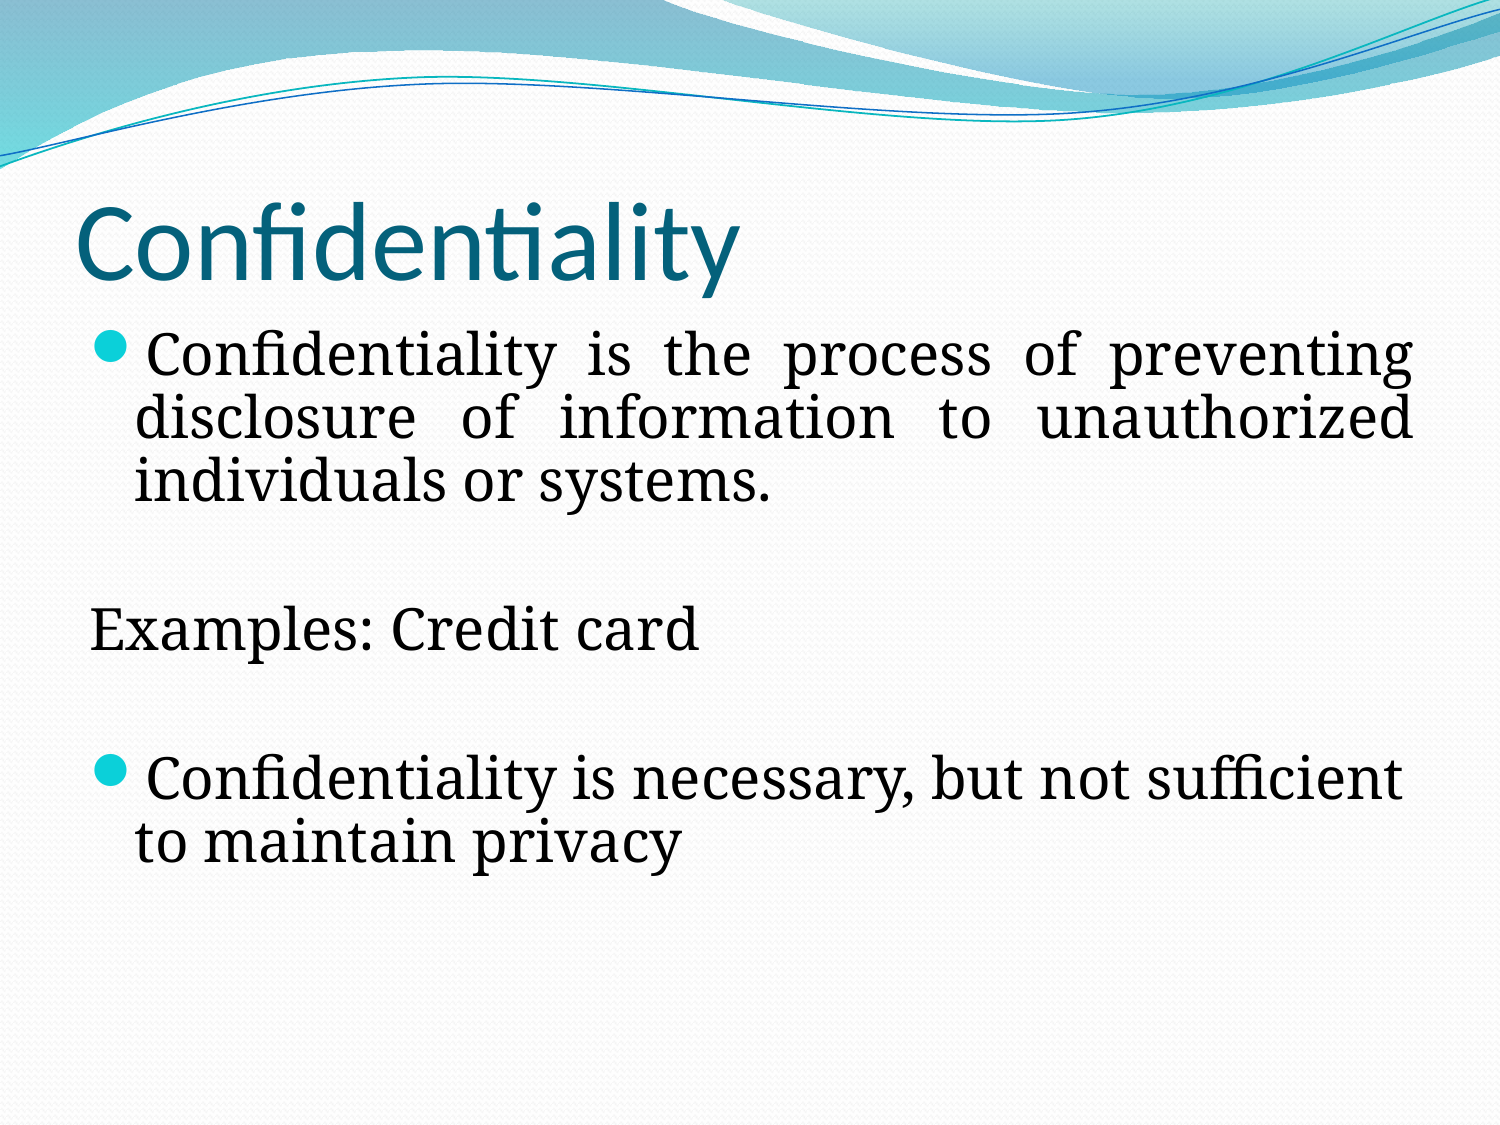

# Confidentiality
Confidentiality is the process of preventing disclosure of information to unauthorized individuals or systems.

Examples: Credit card

Confidentiality is necessary, but not sufficient to maintain privacy